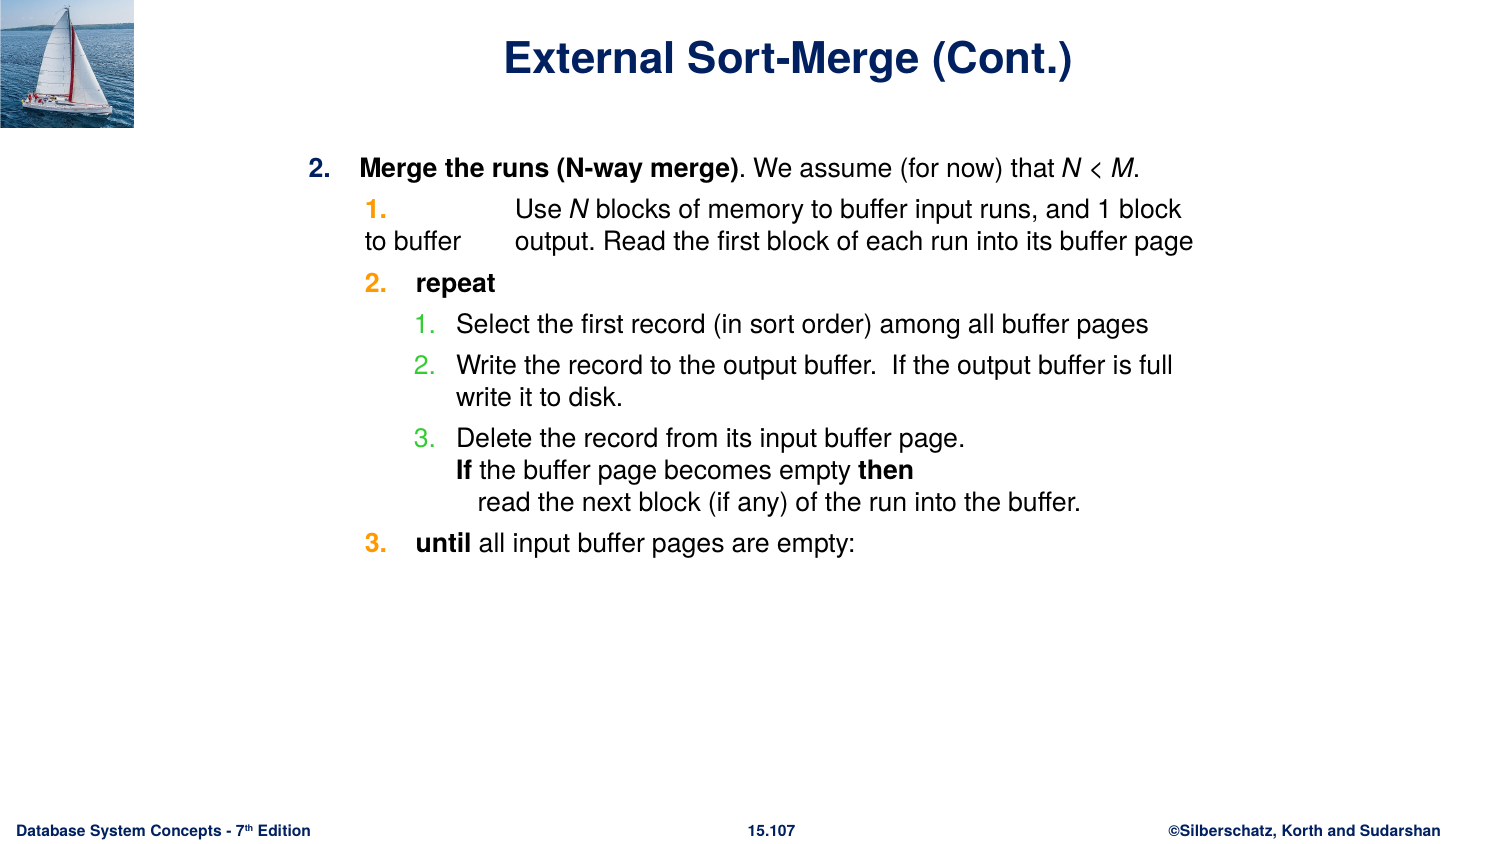

# External Sort-Merge (Cont.)
2.    Merge the runs (N-way merge). We assume (for now) that N < M.
1.	Use N blocks of memory to buffer input runs, and 1 block to buffer 	output. Read the first block of each run into its buffer page
2.    repeat
Select the first record (in sort order) among all buffer pages
Write the record to the output buffer.  If the output buffer is full write it to disk.
Delete the record from its input buffer page.
If the buffer page becomes empty then
   read the next block (if any) of the run into the buffer.
3.    until all input buffer pages are empty: